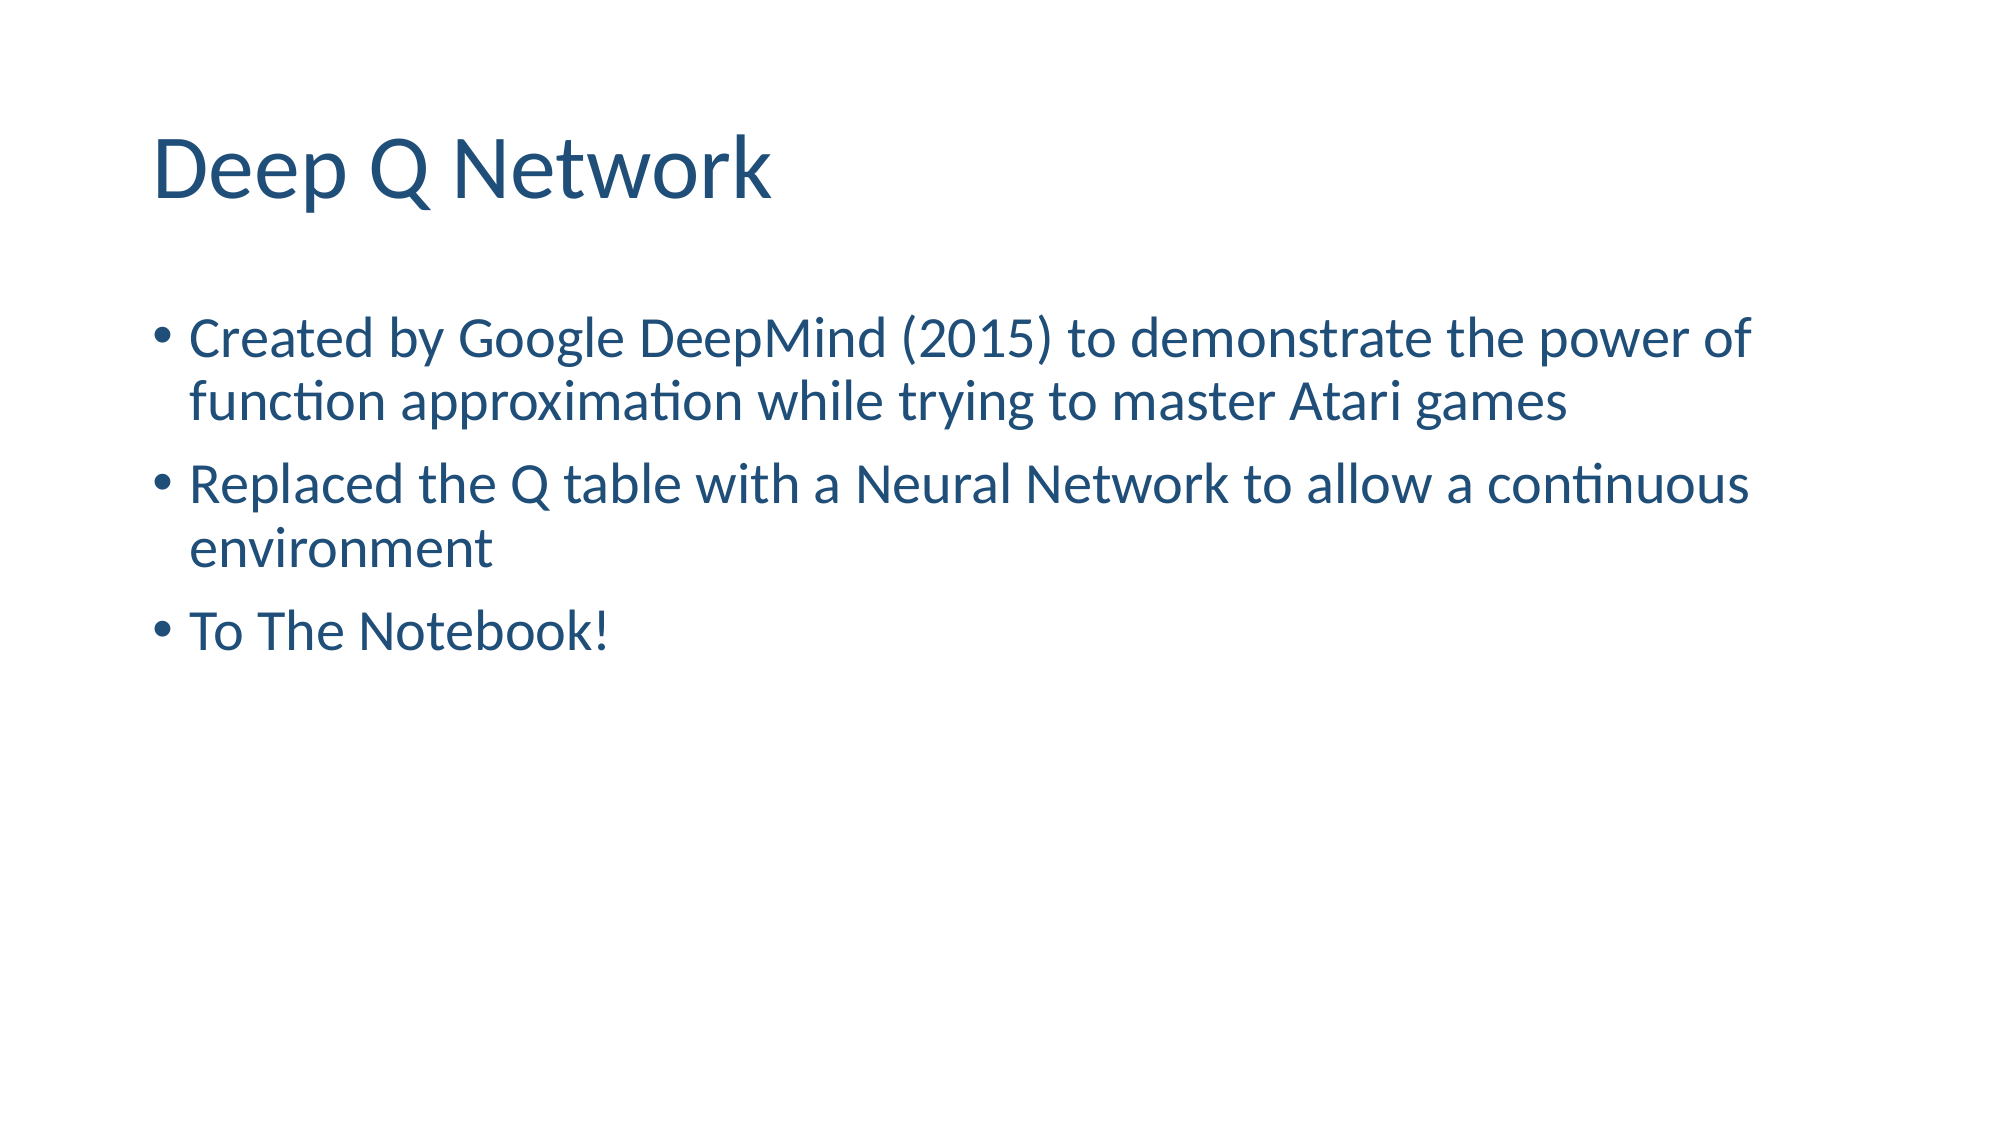

# Deep Q Network
Created by Google DeepMind (2015) to demonstrate the power of function approximation while trying to master Atari games
Replaced the Q table with a Neural Network to allow a continuous environment
To The Notebook!